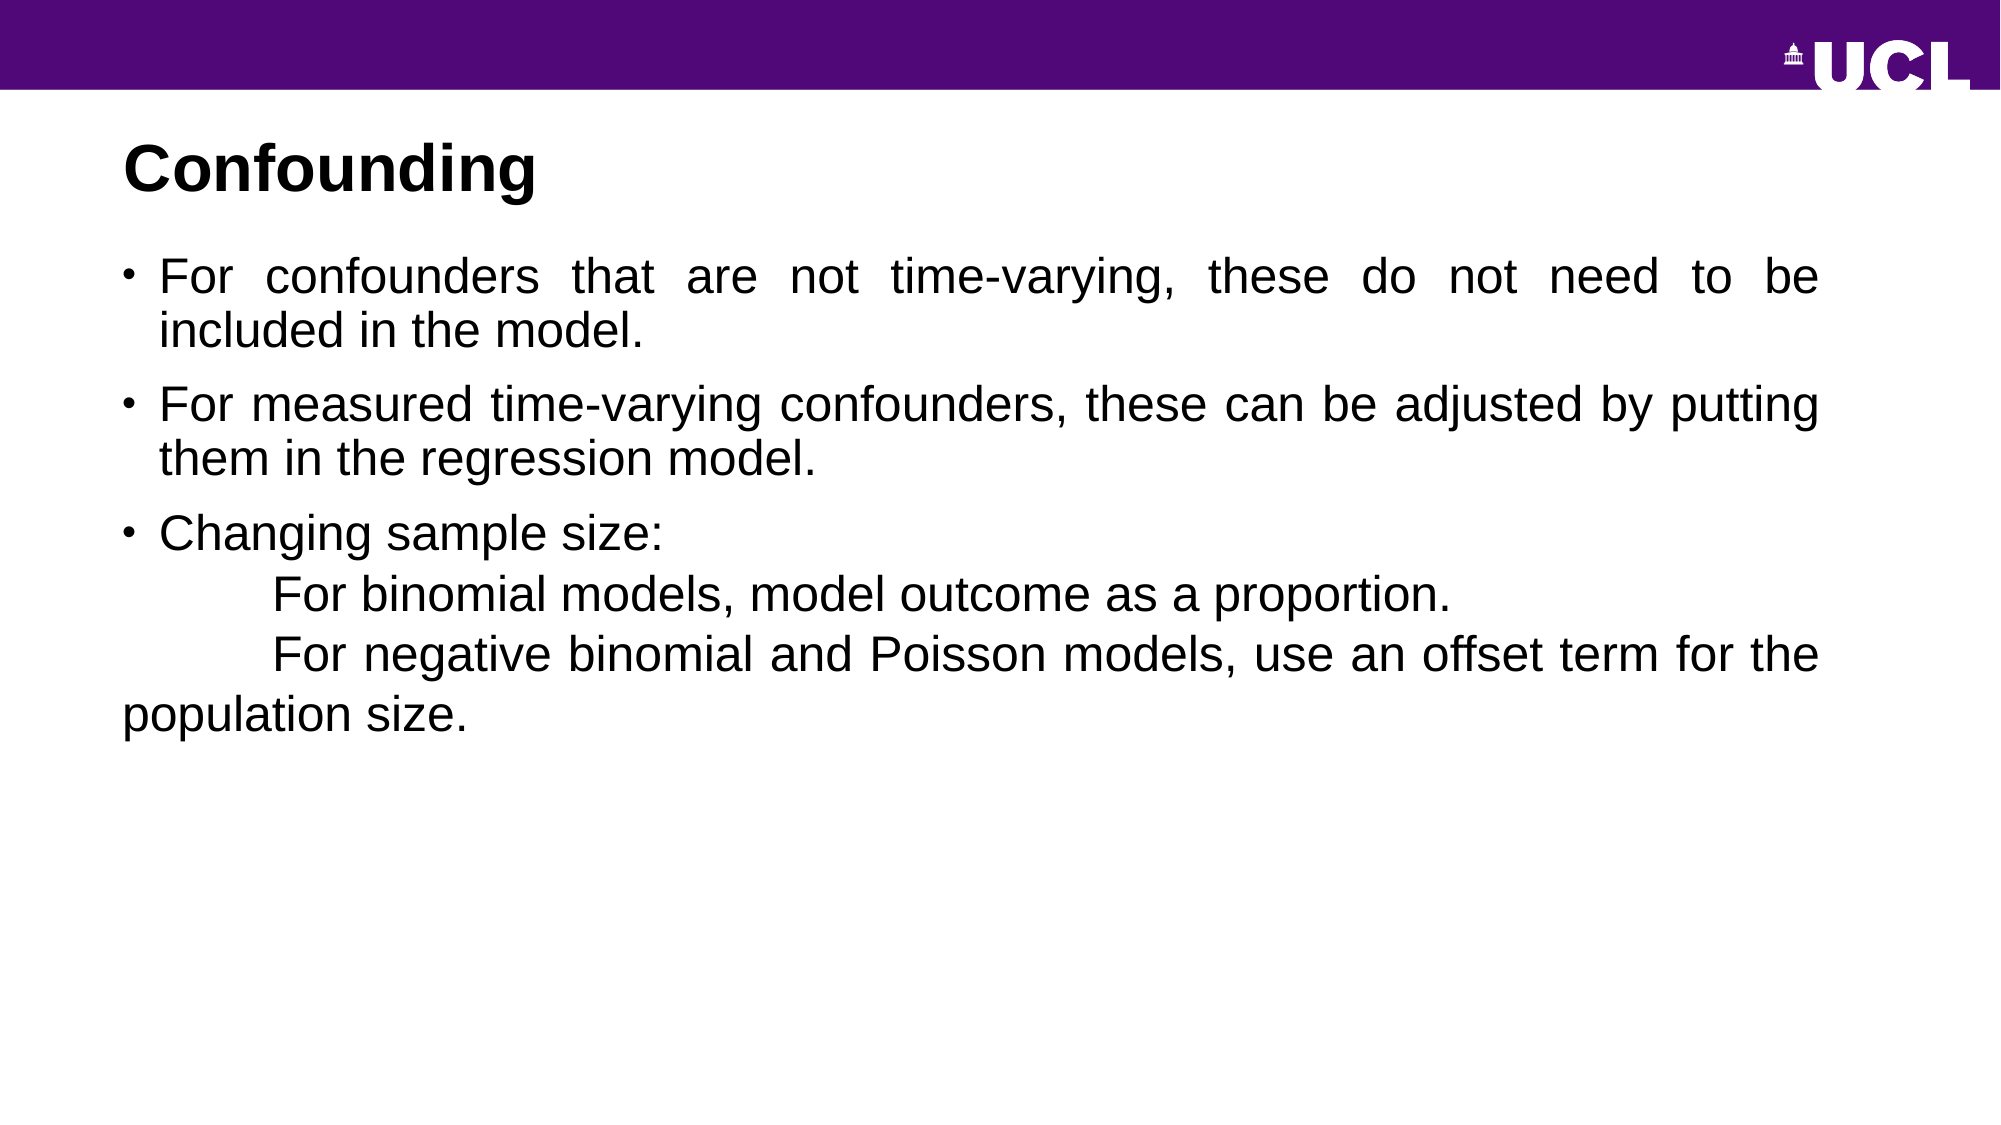

# Confounding
For confounders that are not time-varying, these do not need to be included in the model.
For measured time-varying confounders, these can be adjusted by putting them in the regression model.
Changing sample size:
	For binomial models, model outcome as a proportion.
	For negative binomial and Poisson models, use an offset term for the population size.